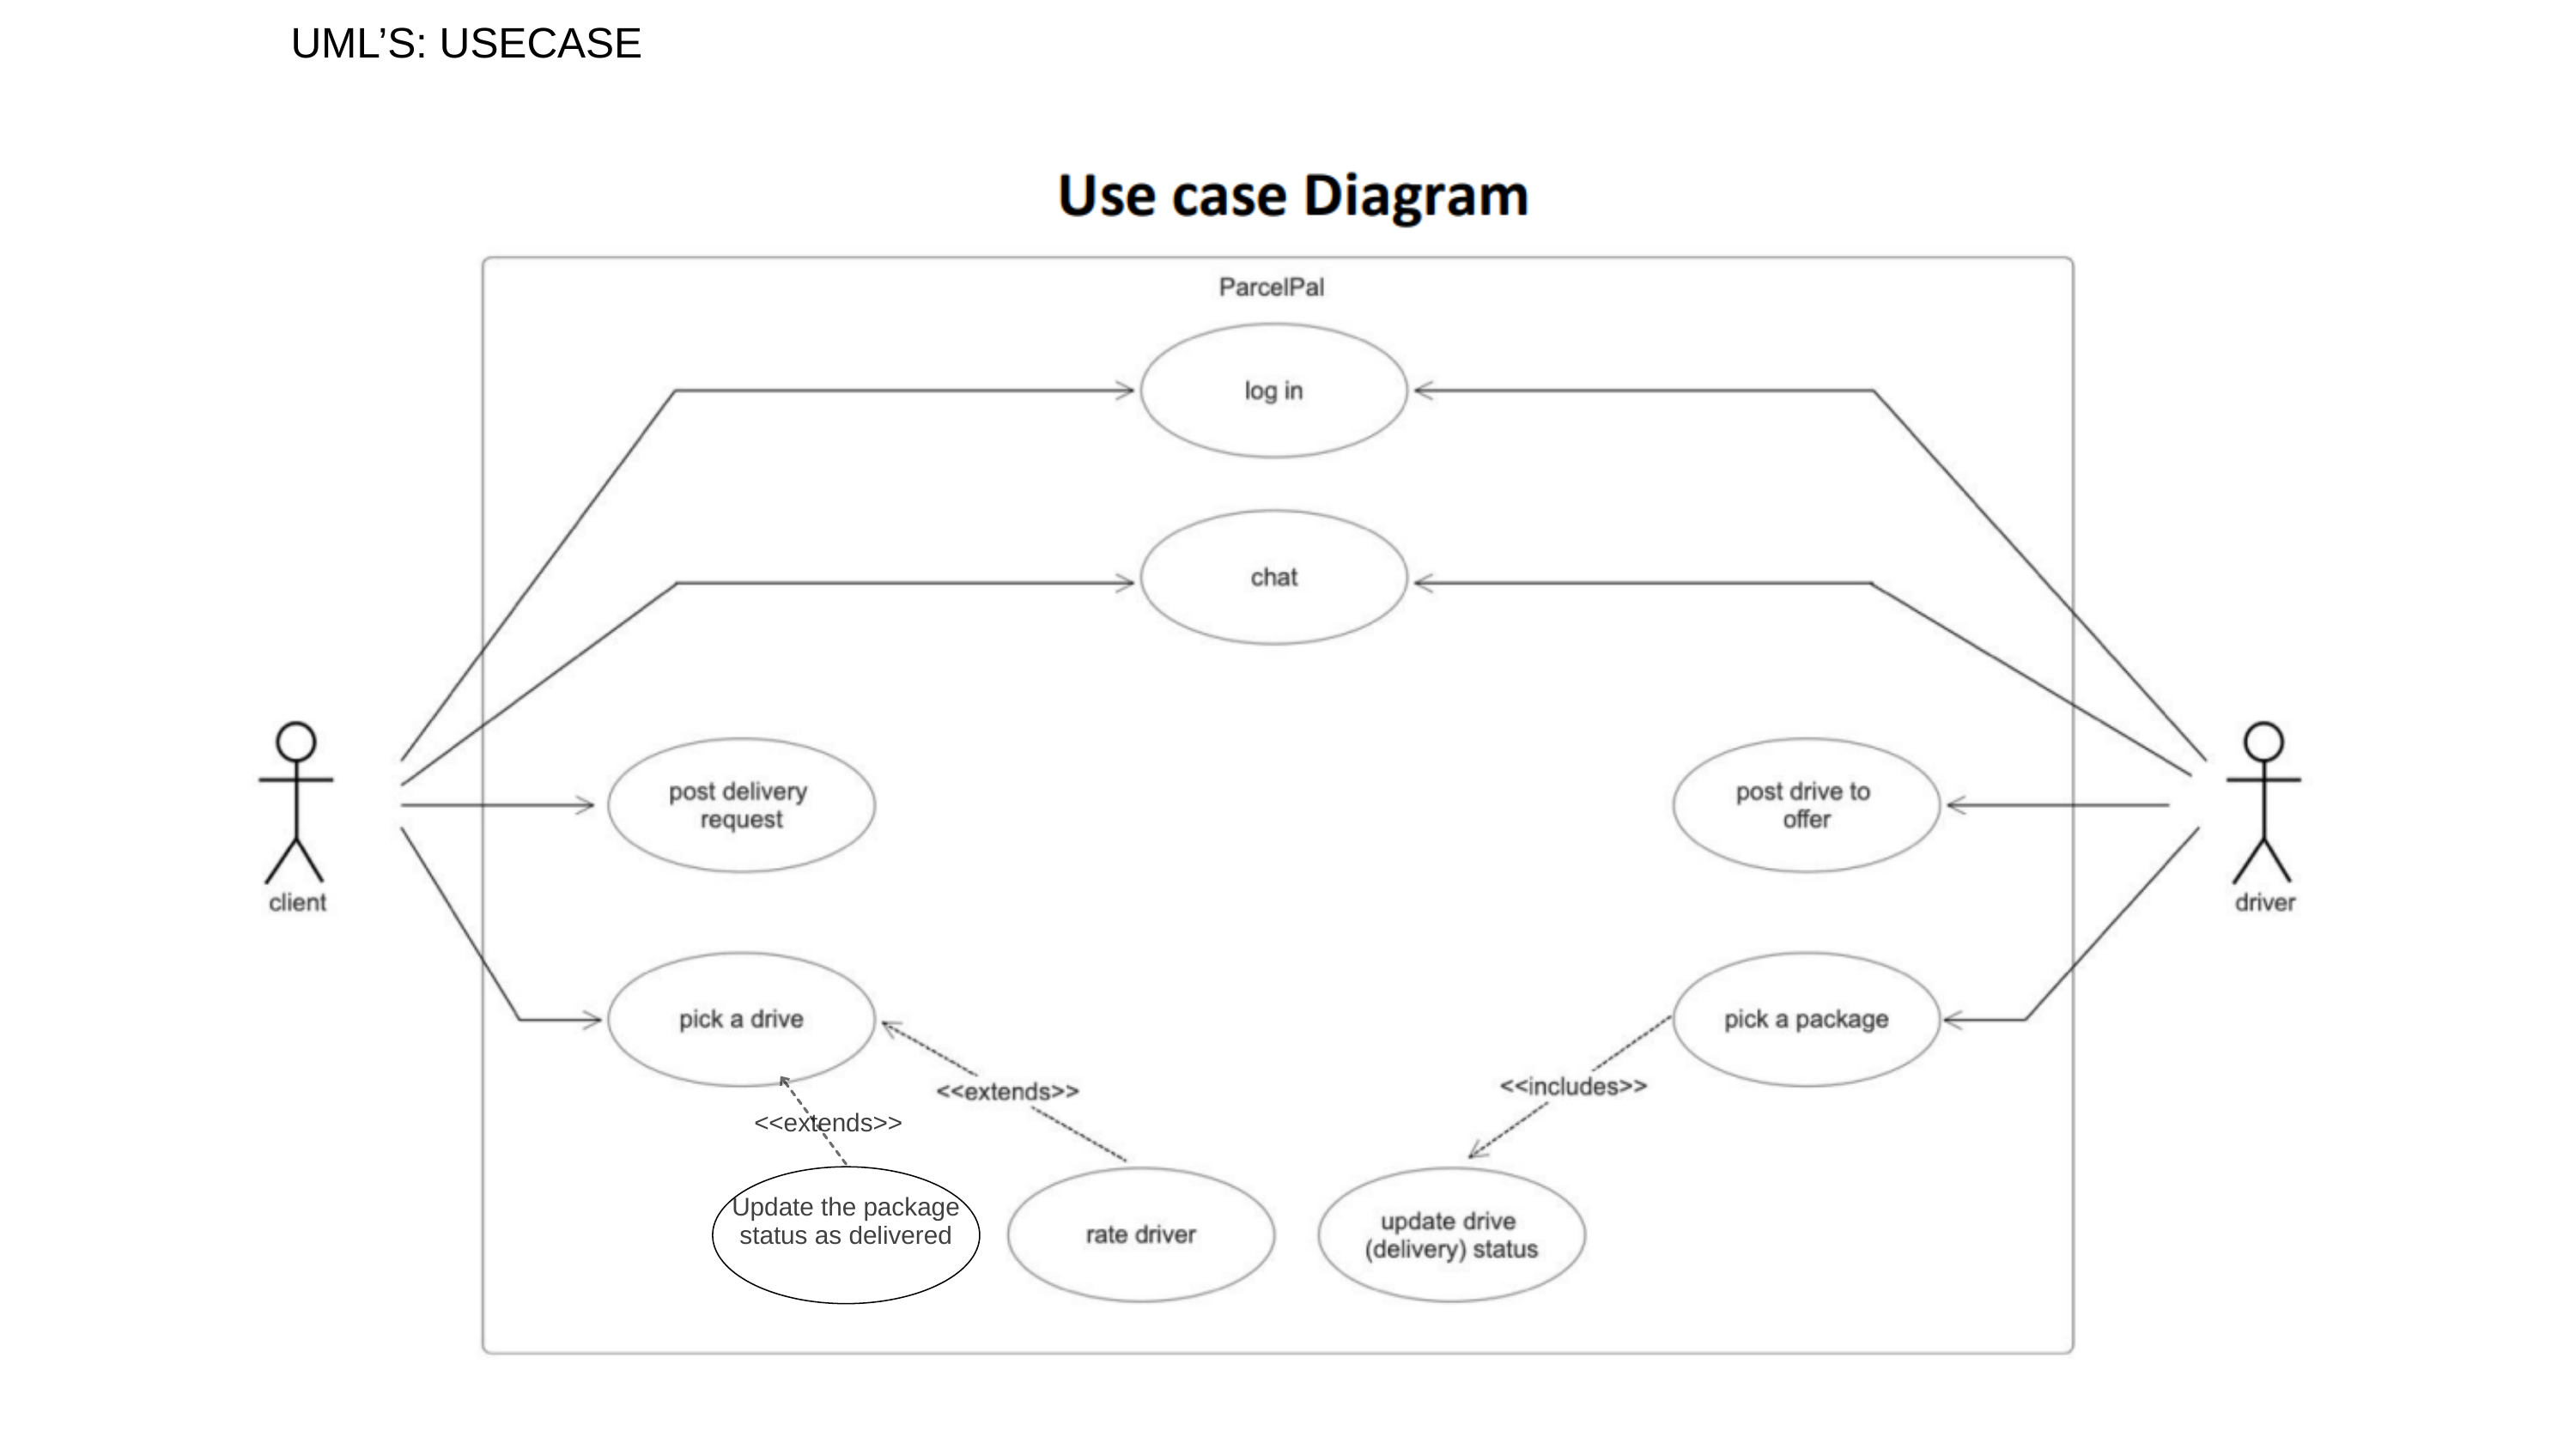

UML’S: USECASE

<<extends>>

Update the package status as delivered